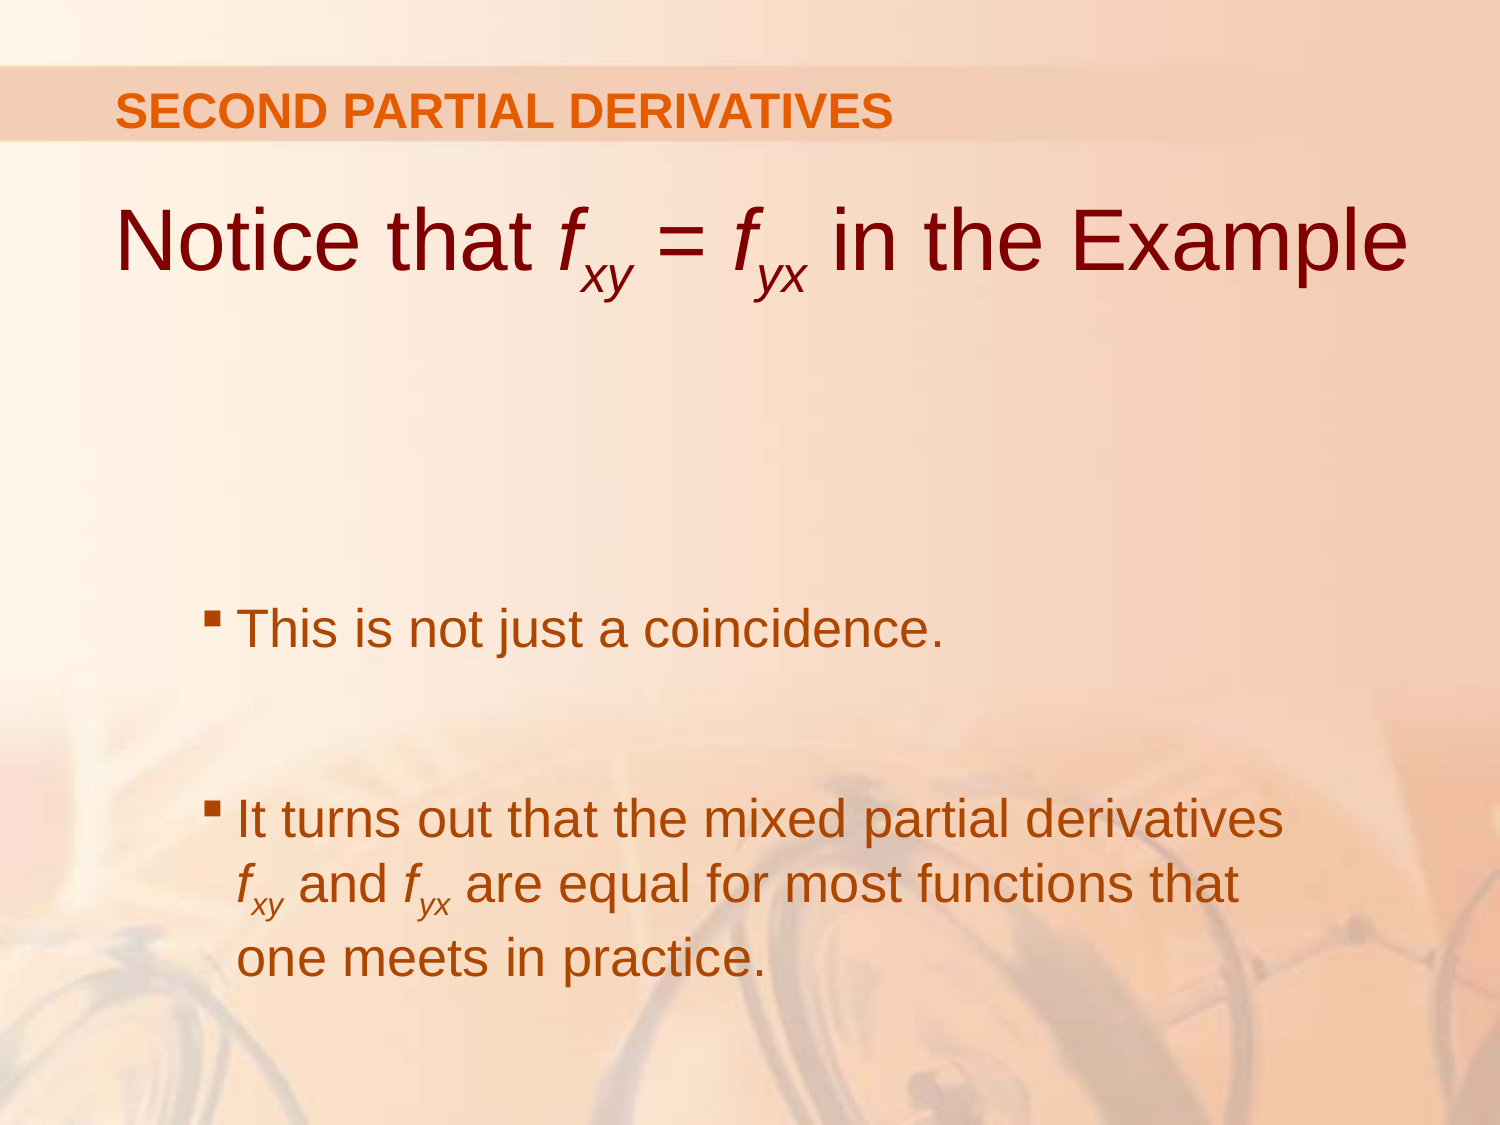

# SECOND PARTIAL DERIVATIVES
Notice that fxy = fyx in the Example

This is not just a coincidence.

It turns out that the mixed partial derivatives
fxy and fyx are equal for most functions that
one meets in practice.